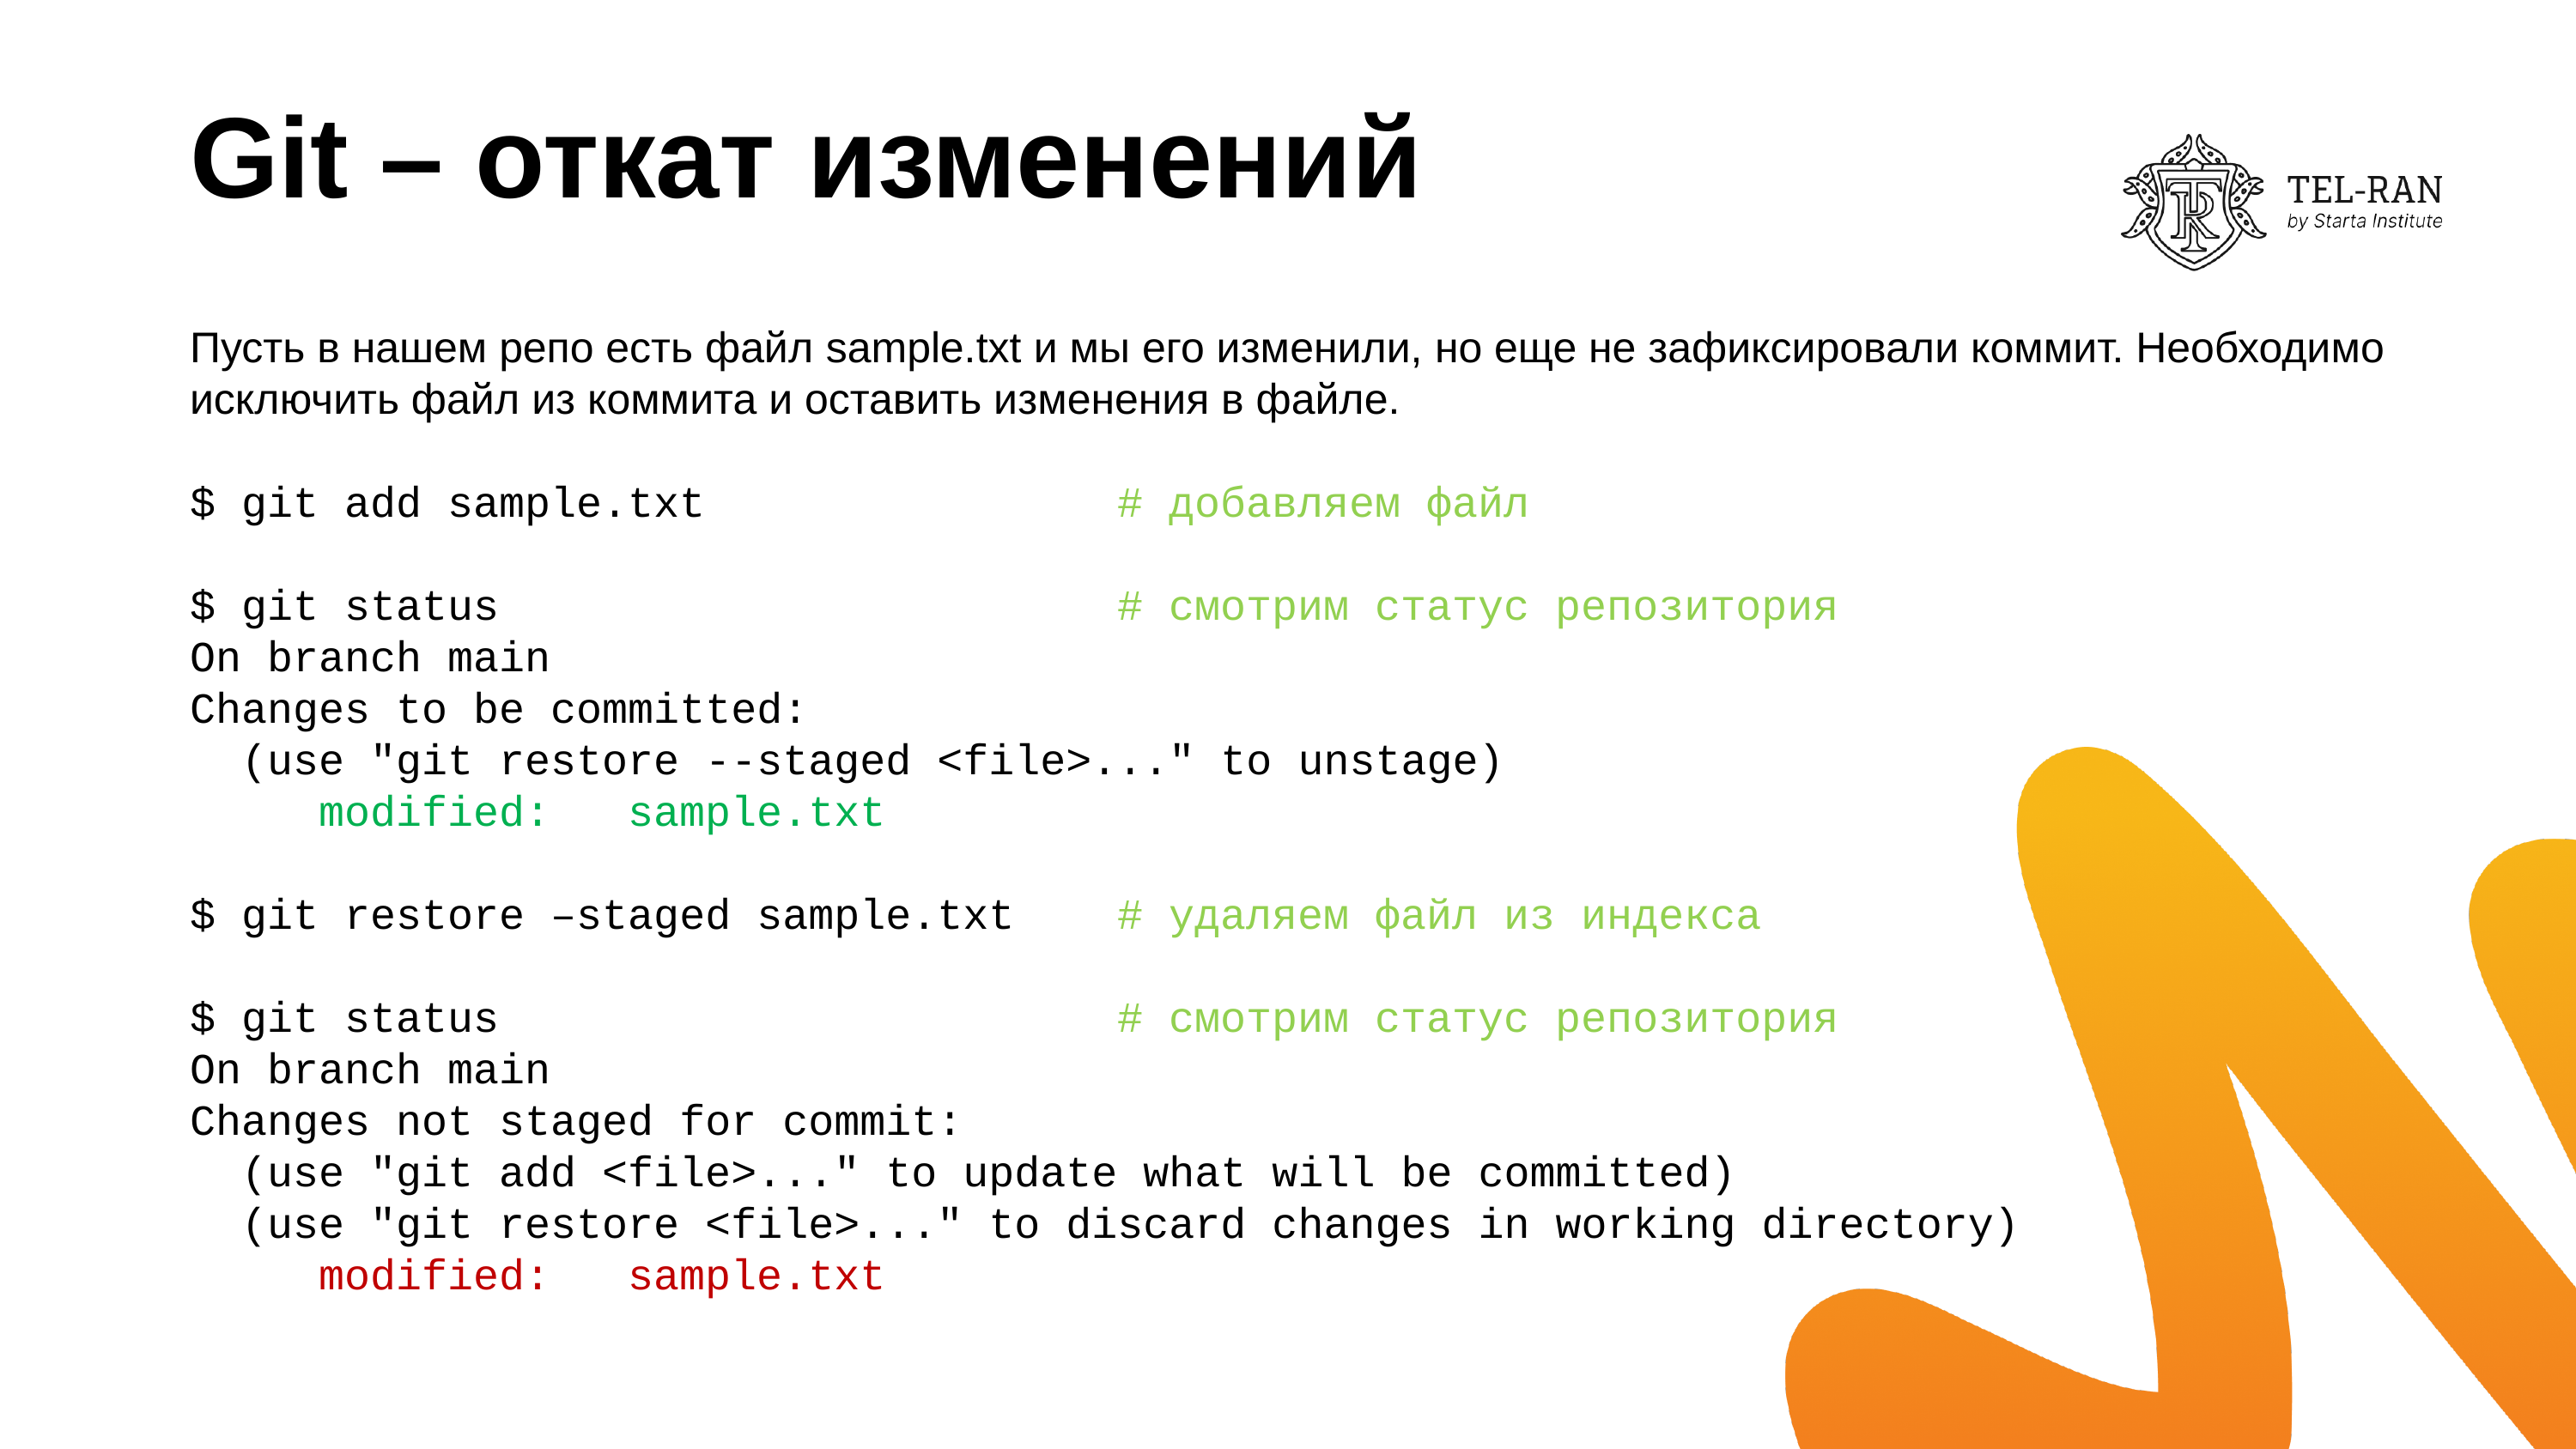

# Git – откат изменений
Пусть в нашем репо есть файл sample.txt и мы его изменили, но еще не зафиксировали коммит. Необходимо исключить файл из коммита и оставить изменения в файле.

$ git add sample.txt  			 # добавляем файл

$ git status					 # смотрим статус репозитория
On branch main
Changes to be committed:
  (use "git restore --staged <file>..." to unstage)
	modified:   sample.txt

$ git restore –staged sample.txt 	 # удаляем файл из индекса

$ git status			 		 # смотрим статус репозитория
On branch main
Changes not staged for commit:
  (use "git add <file>..." to update what will be committed)
  (use "git restore <file>..." to discard changes in working directory)
	modified:   sample.txt